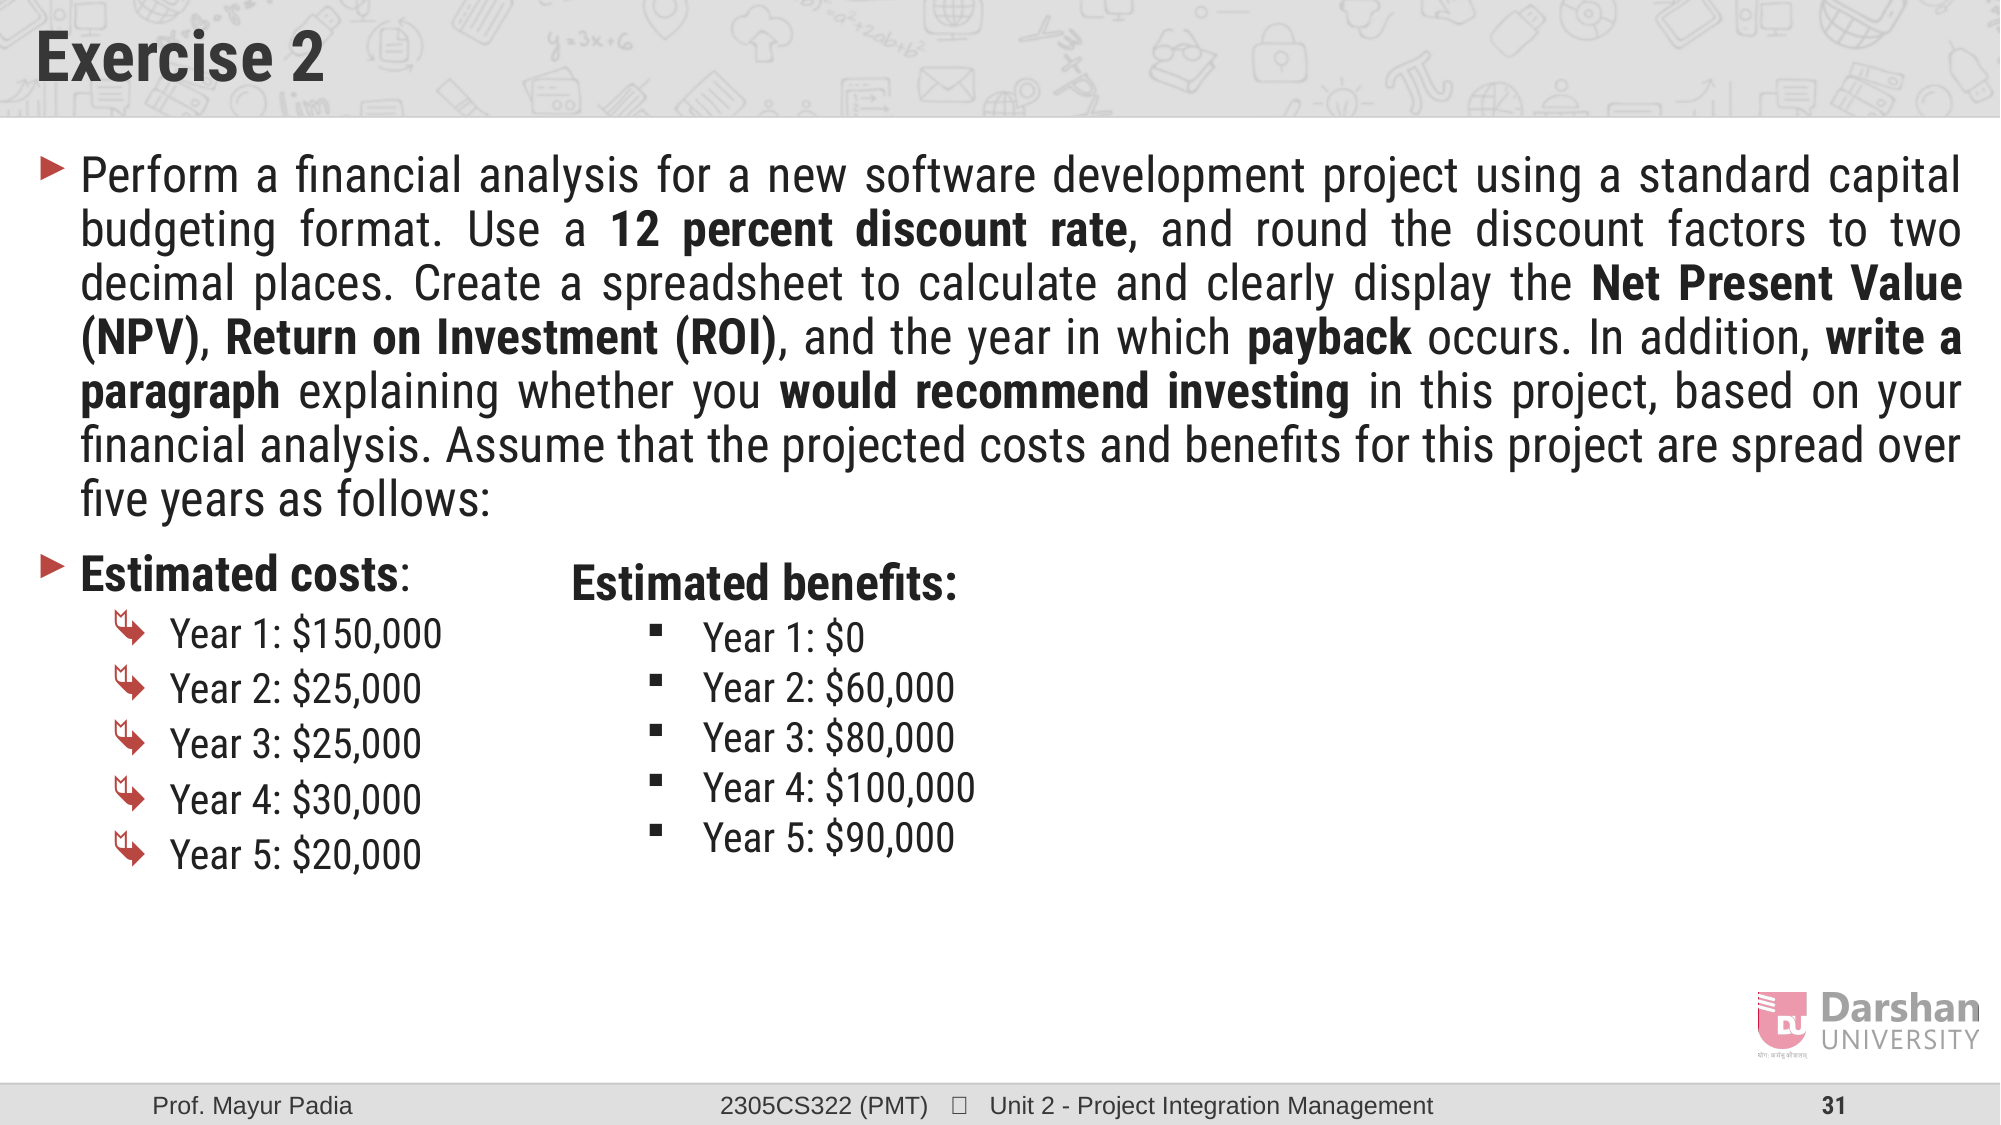

# Exercise 2
Perform a financial analysis for a new software development project using a standard capital budgeting format. Use a 12 percent discount rate, and round the discount factors to two decimal places. Create a spreadsheet to calculate and clearly display the Net Present Value (NPV), Return on Investment (ROI), and the year in which payback occurs. In addition, write a paragraph explaining whether you would recommend investing in this project, based on your financial analysis. Assume that the projected costs and benefits for this project are spread over five years as follows:
Estimated costs:
Year 1: $150,000
Year 2: $25,000
Year 3: $25,000
Year 4: $30,000
Year 5: $20,000

Estimated benefits:
Year 1: $0
Year 2: $60,000
Year 3: $80,000
Year 4: $100,000
Year 5: $90,000